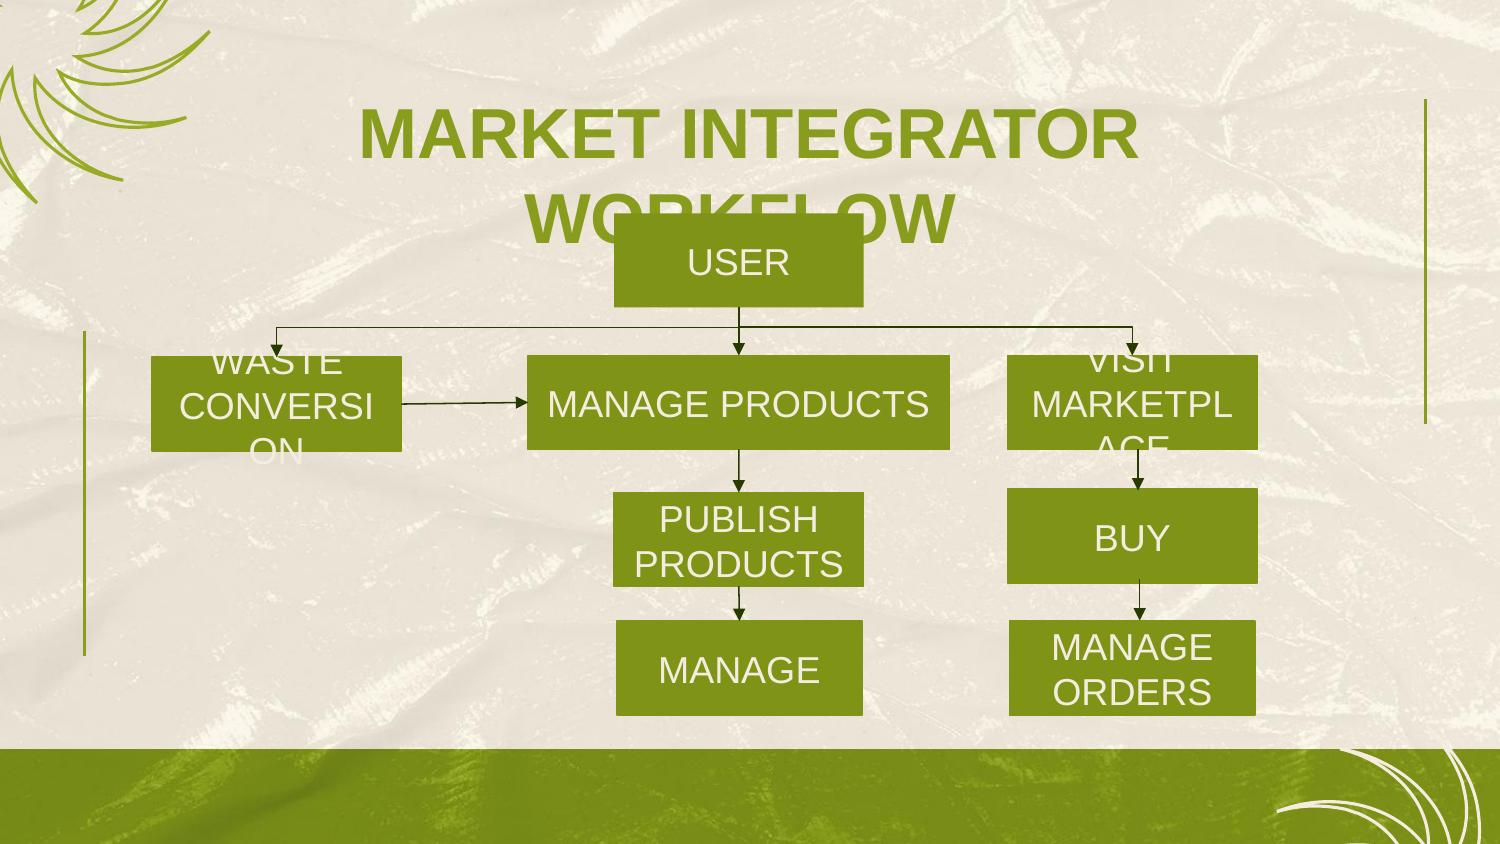

# MARKET INTEGRATOR WORKFLOW
USER
MANAGE PRODUCTS
VISIT MARKETPLACE
WASTE CONVERSION
BUY
PUBLISH PRODUCTS
MANAGE
MANAGE ORDERS